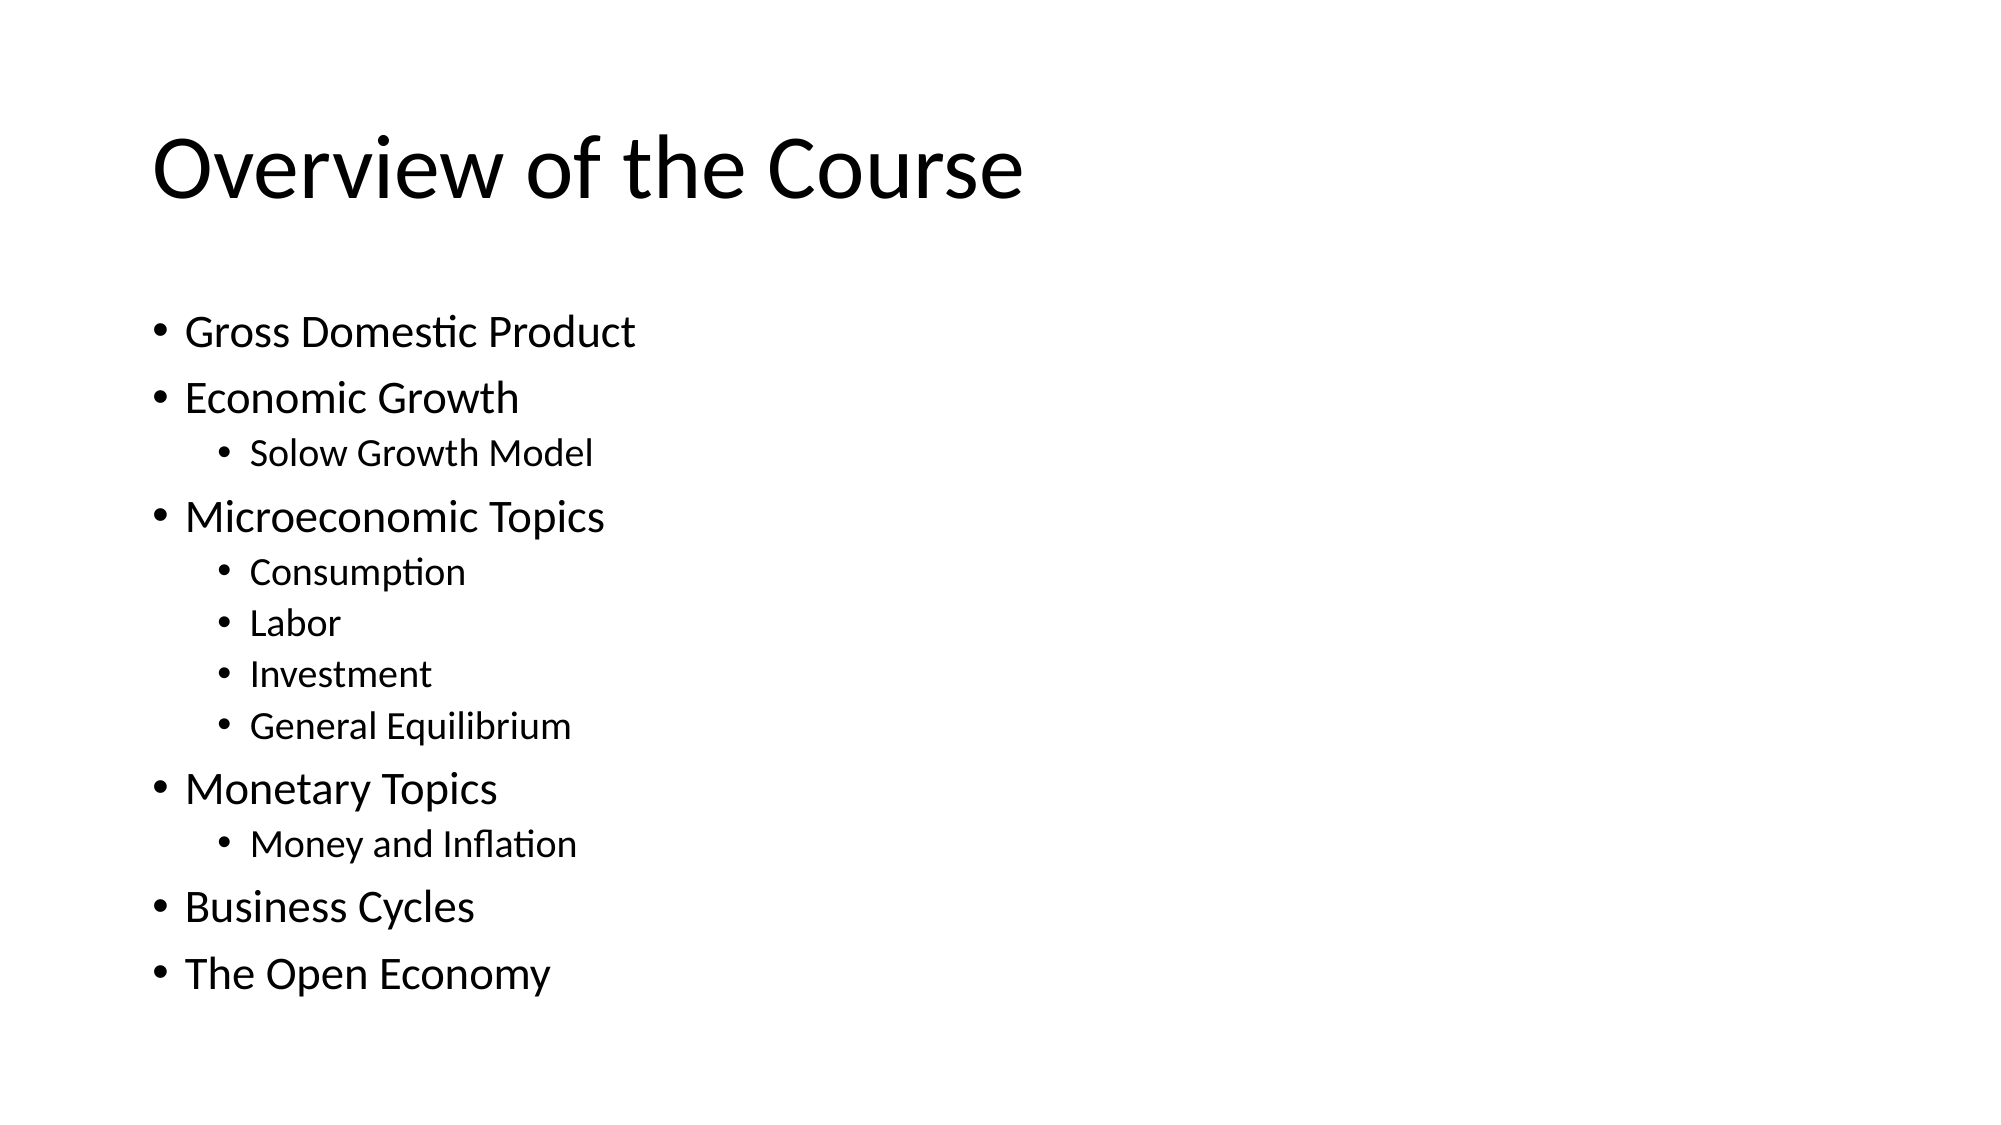

# Overview of the Course
Gross Domestic Product
Economic Growth
Solow Growth Model
Microeconomic Topics
Consumption
Labor
Investment
General Equilibrium
Monetary Topics
Money and Inflation
Business Cycles
The Open Economy